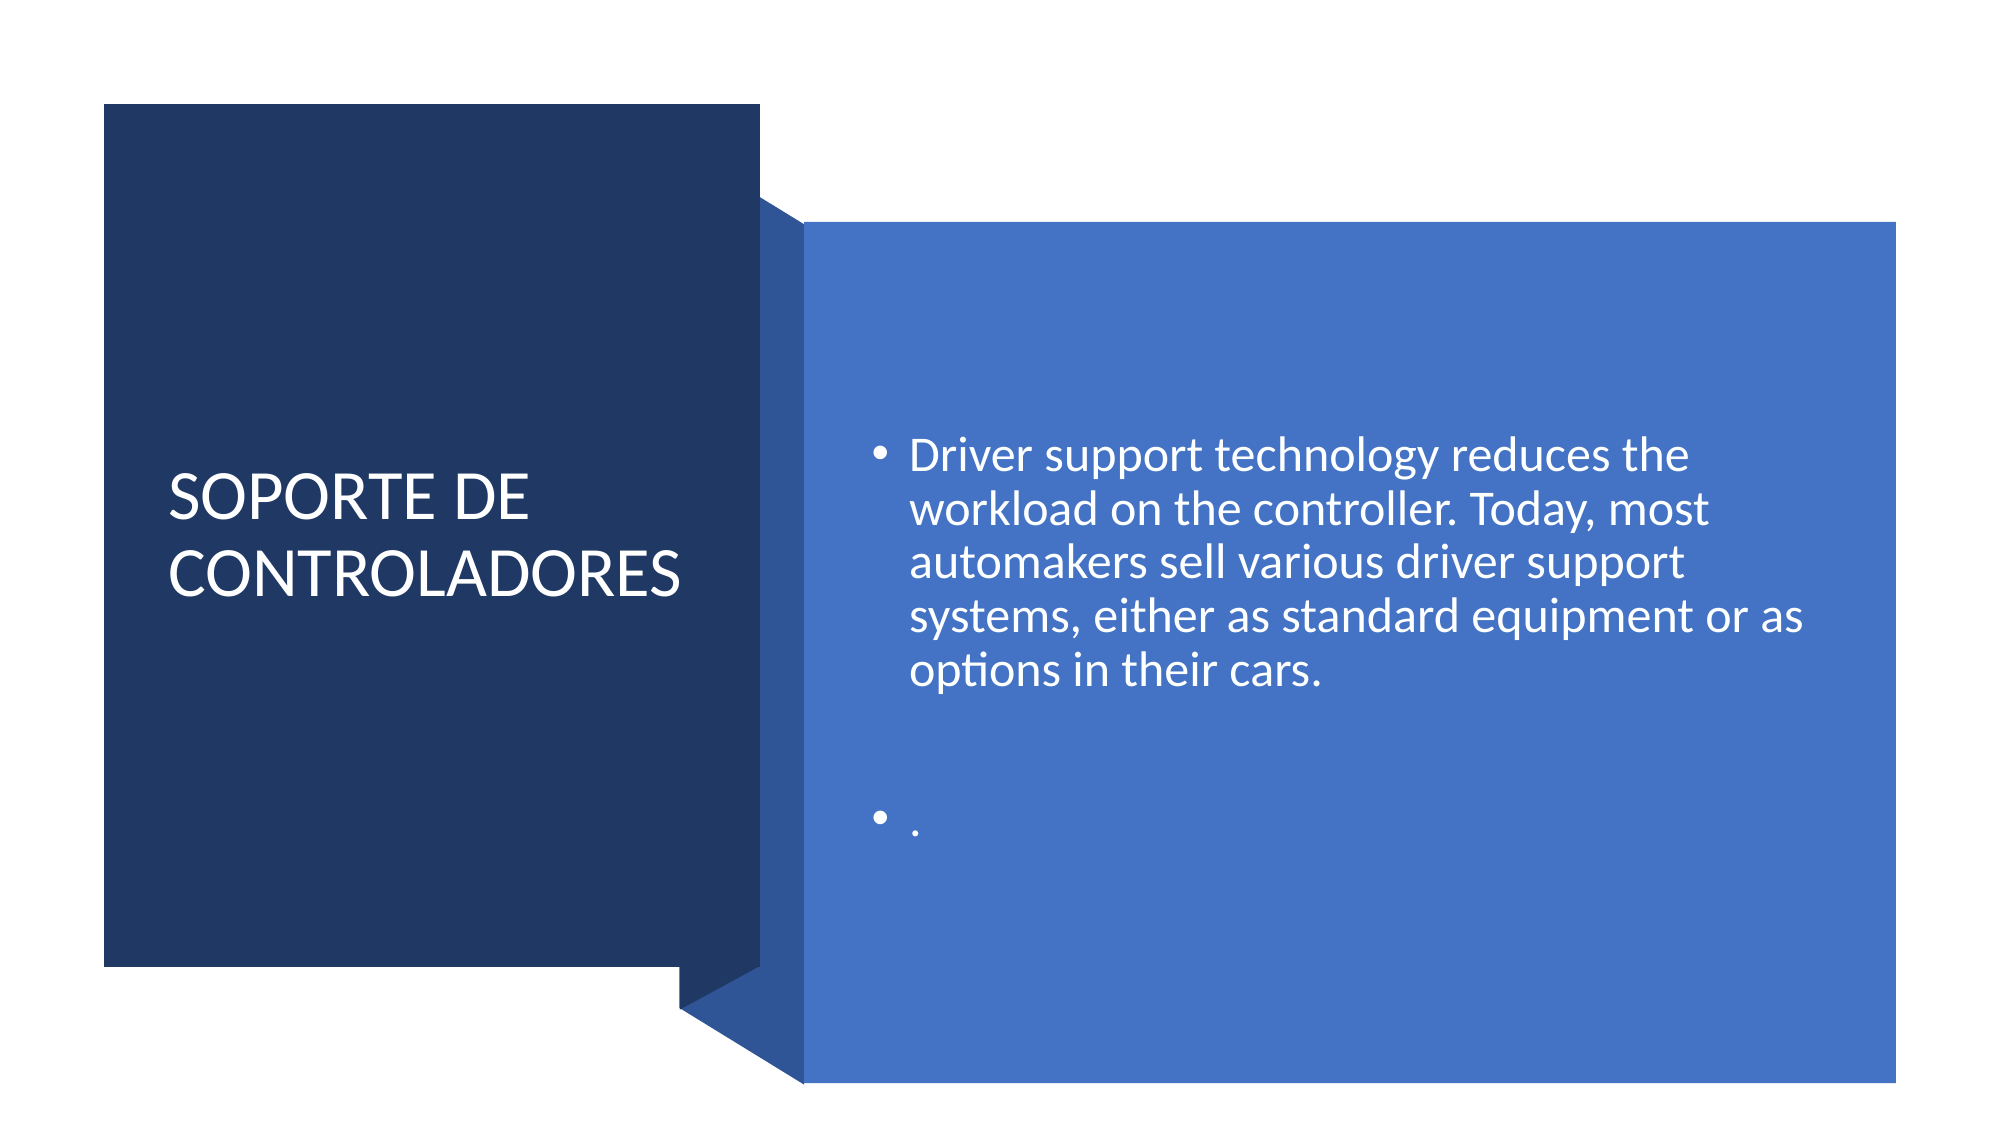

# SOPORTE DE CONTROLADORES

Driver support technology reduces the workload on the controller. Today, most automakers sell various driver support systems, either as standard equipment or as options in their cars.

.